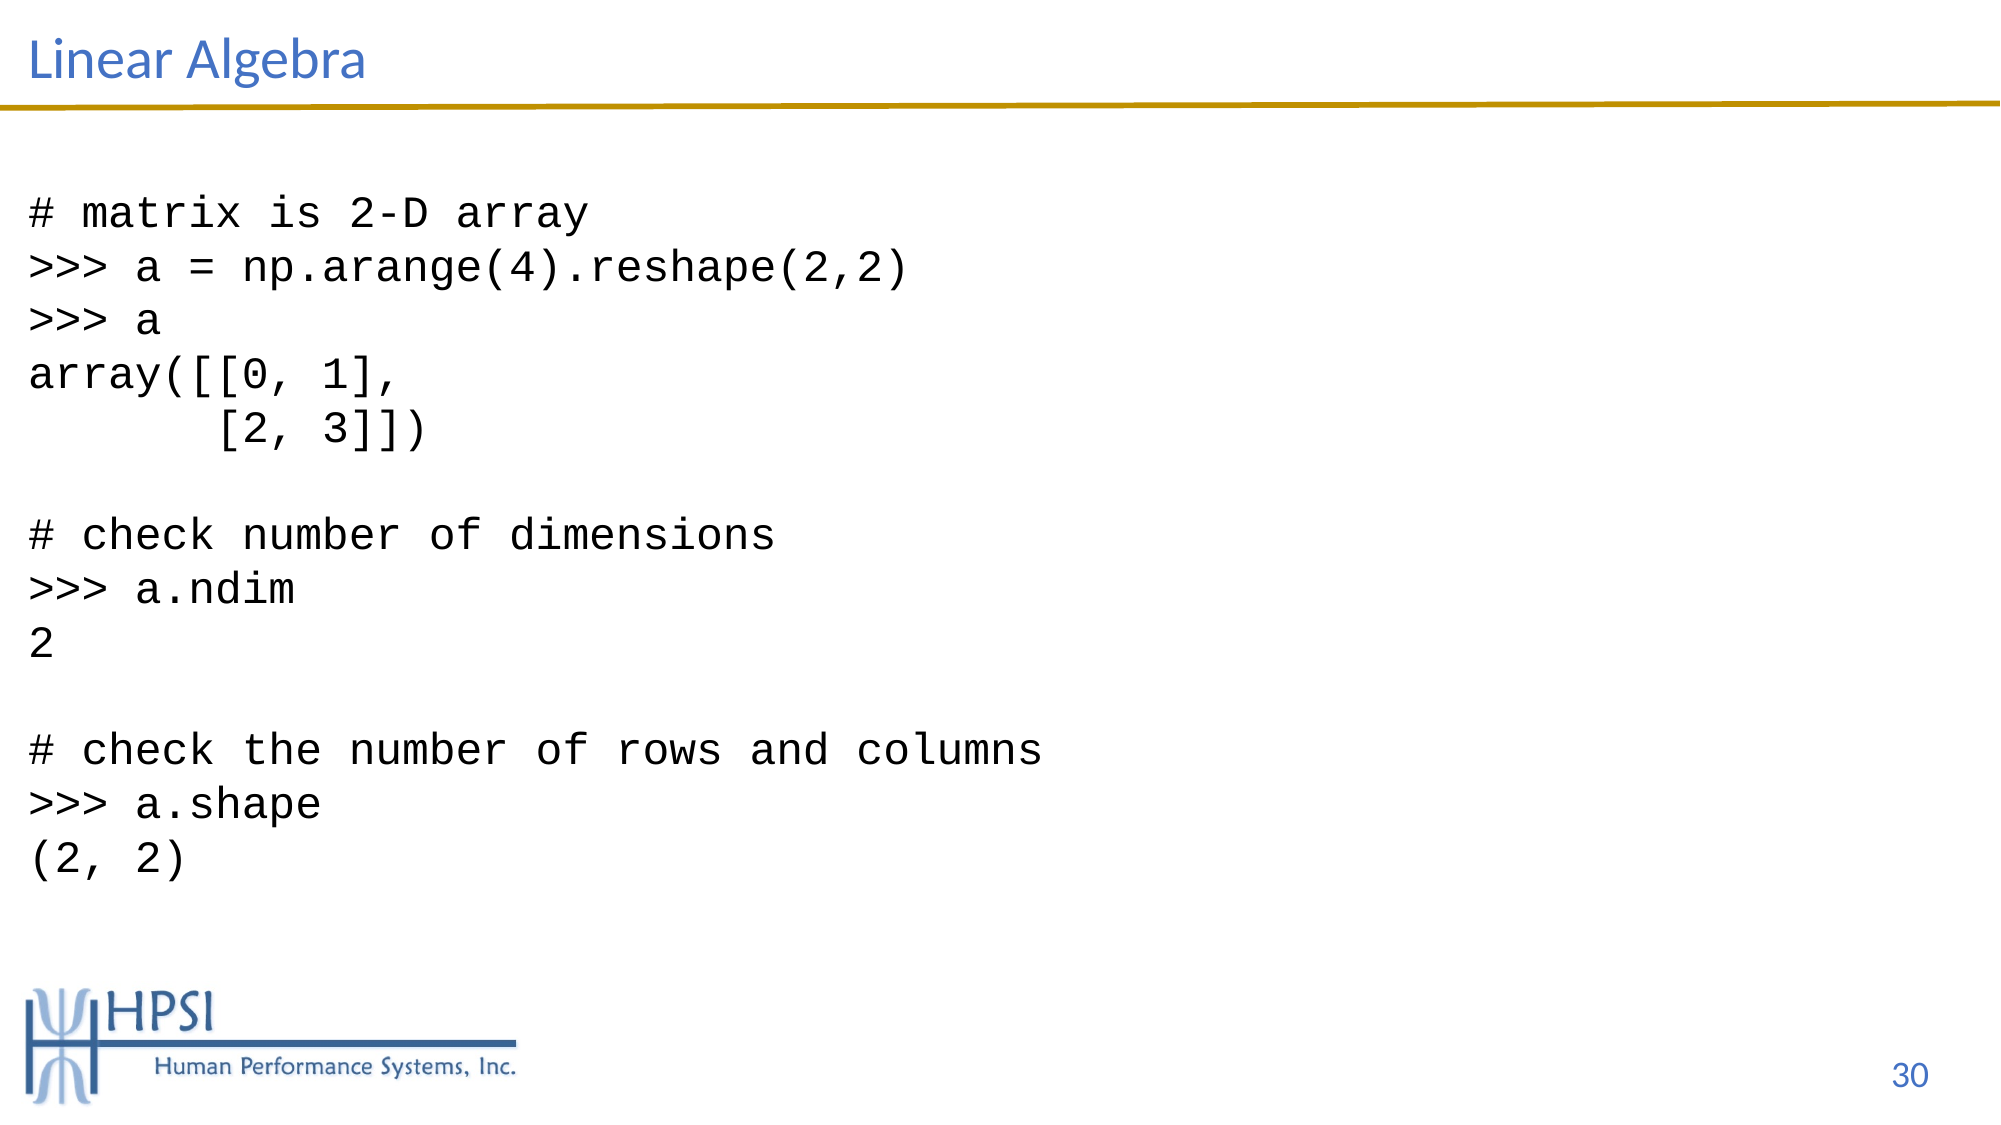

# Linear Algebra
# matrix is 2-D array
>>> a = np.arange(4).reshape(2,2)
>>> a
array([[0, 1],
       [2, 3]])

# check number of dimensions
>>> a.ndim
2

# check the number of rows and columns
>>> a.shape
(2, 2)
30